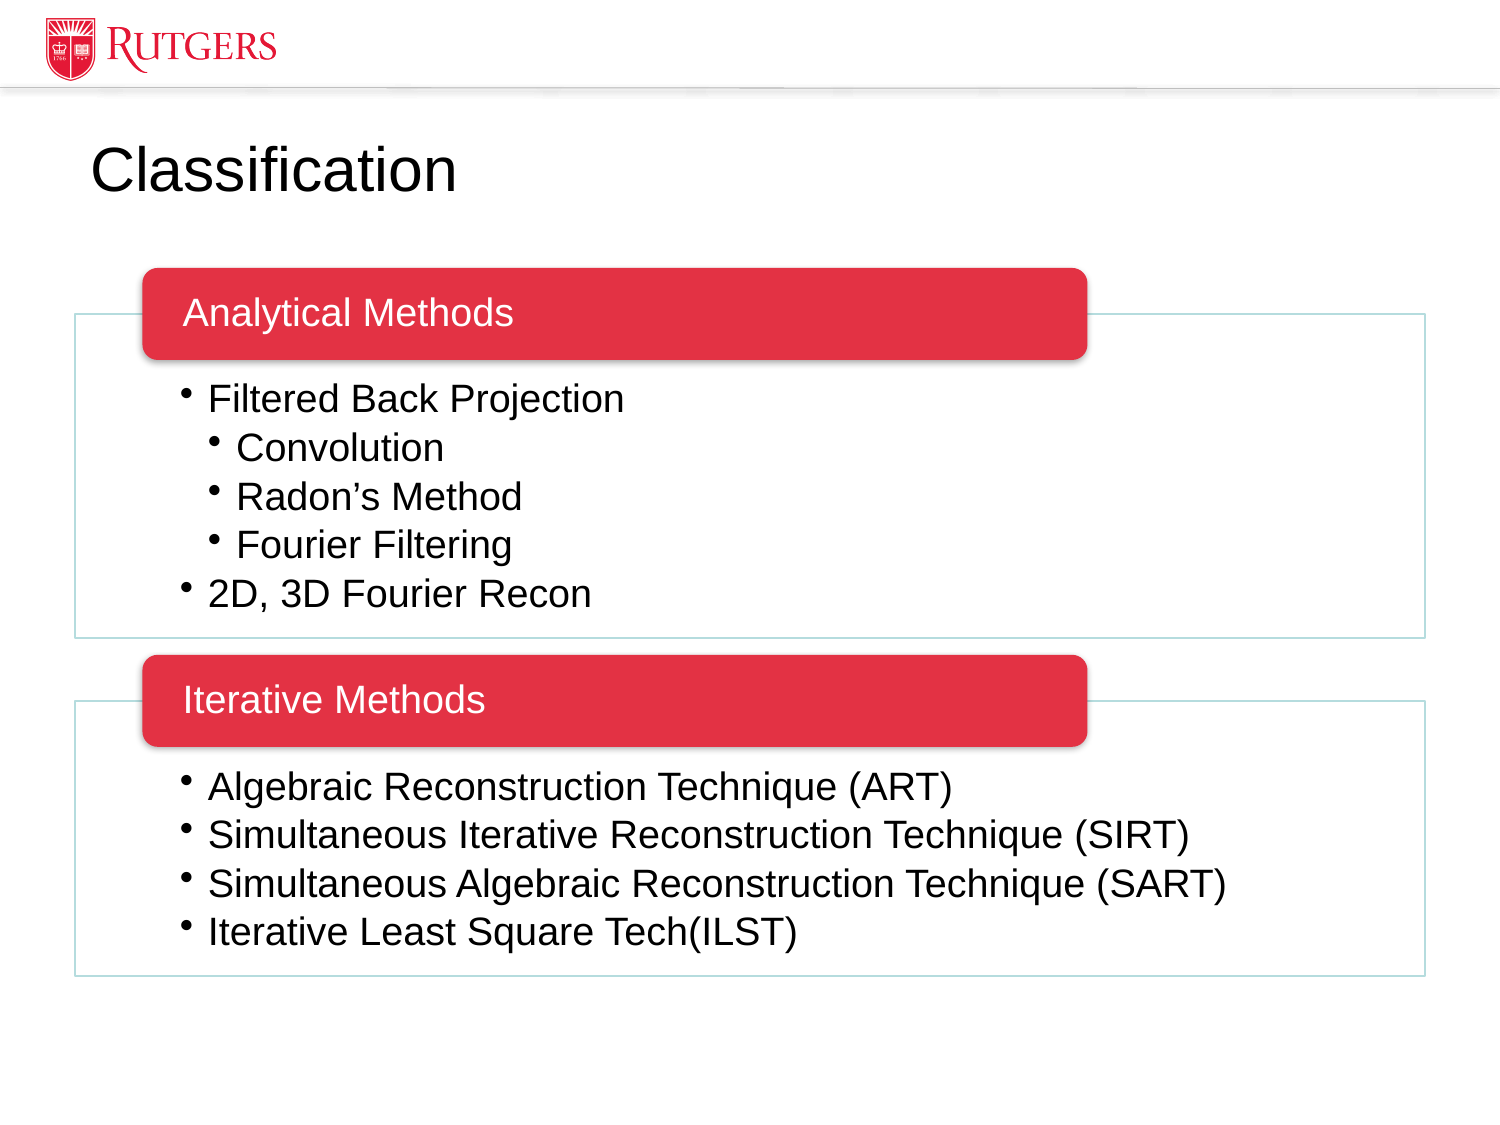

# Classification
Analytical Methods
Filtered Back Projection
Convolution
Radon’s Method
Fourier Filtering
2D, 3D Fourier Recon
Iterative Methods
Algebraic Reconstruction Technique (ART)
Simultaneous Iterative Reconstruction Technique (SIRT)
Simultaneous Algebraic Reconstruction Technique (SART)
Iterative Least Square Tech(ILST)